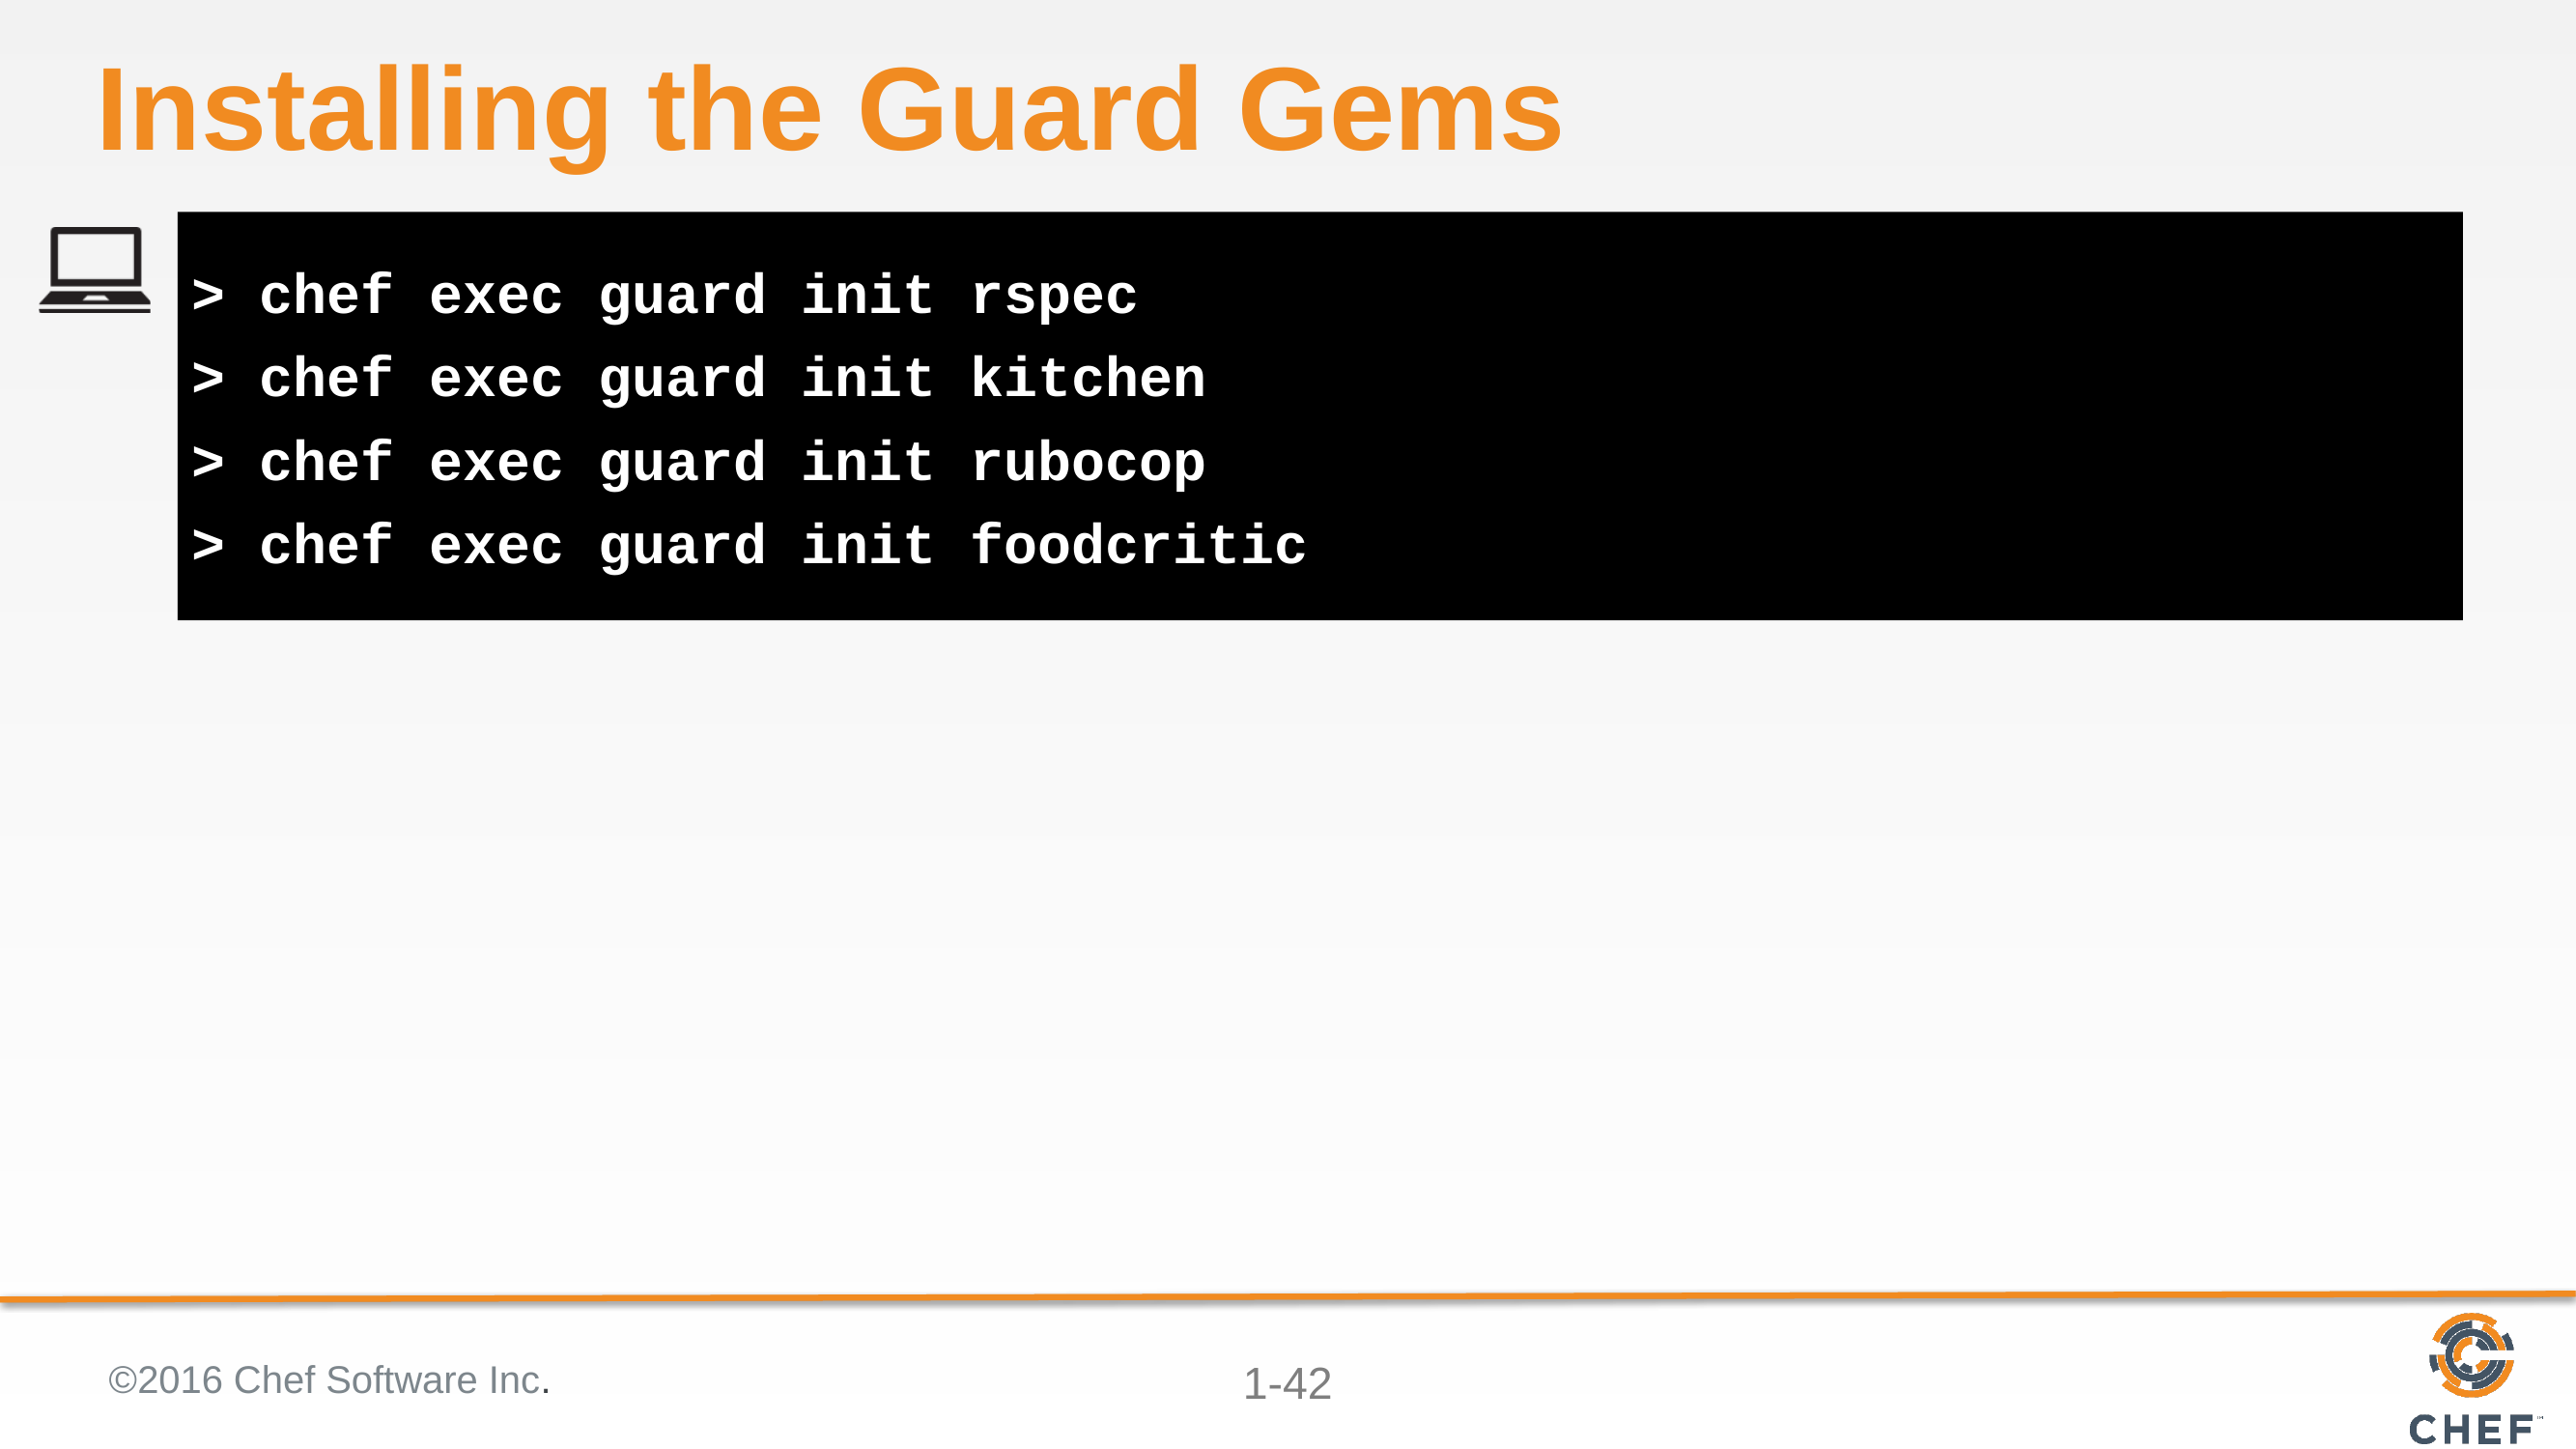

# Installing the Guard Gems
> chef exec guard init rspec
> chef exec guard init kitchen
> chef exec guard init rubocop
> chef exec guard init foodcritic